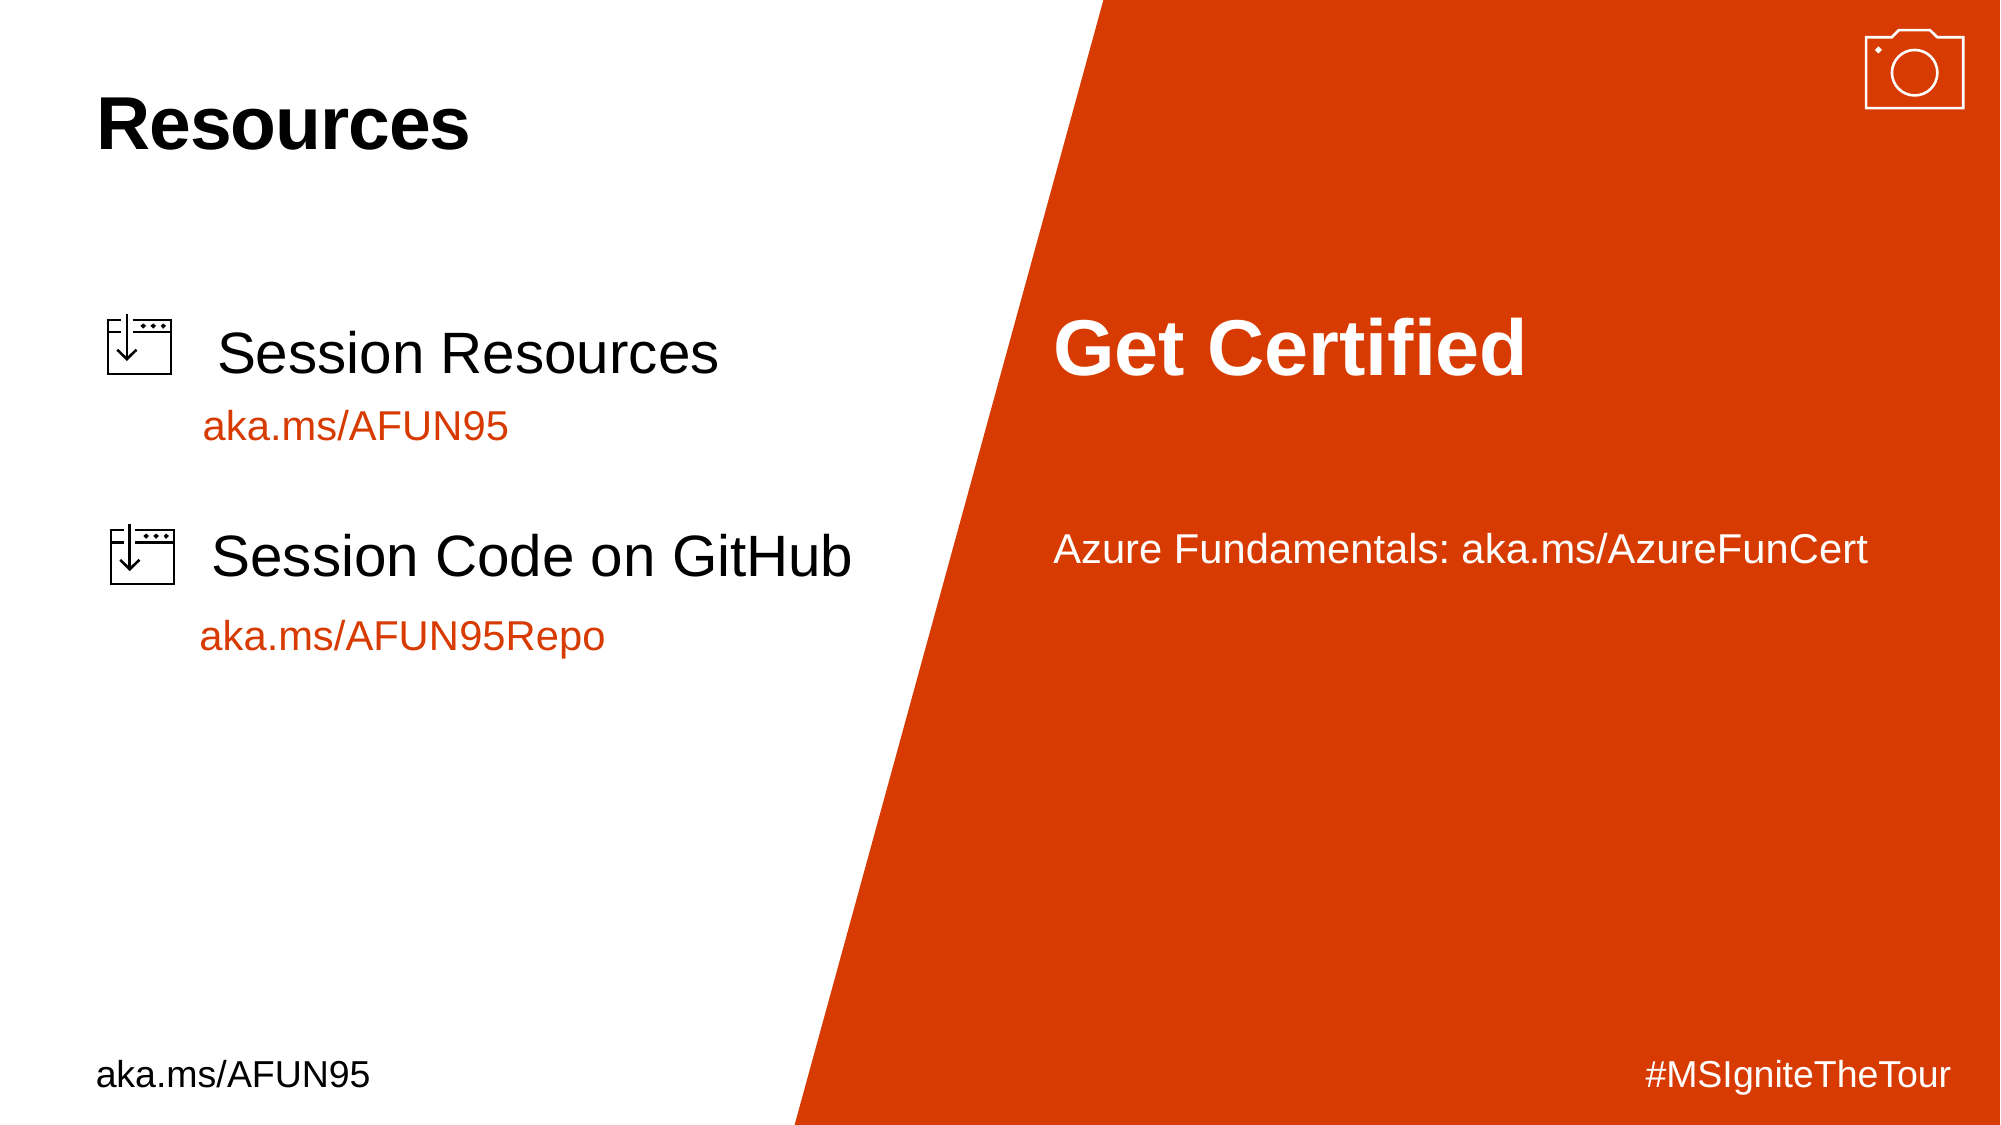

# Resources
Get Certified

Session Resources
aka.ms/AFUN95
You’re on your way to being certified!
Session Code on GitHub
Azure Fundamentals: aka.ms/AzureFunCert

aka.ms/AFUN95Repo
aka.ms/app10certification
#MSIgniteTheTour